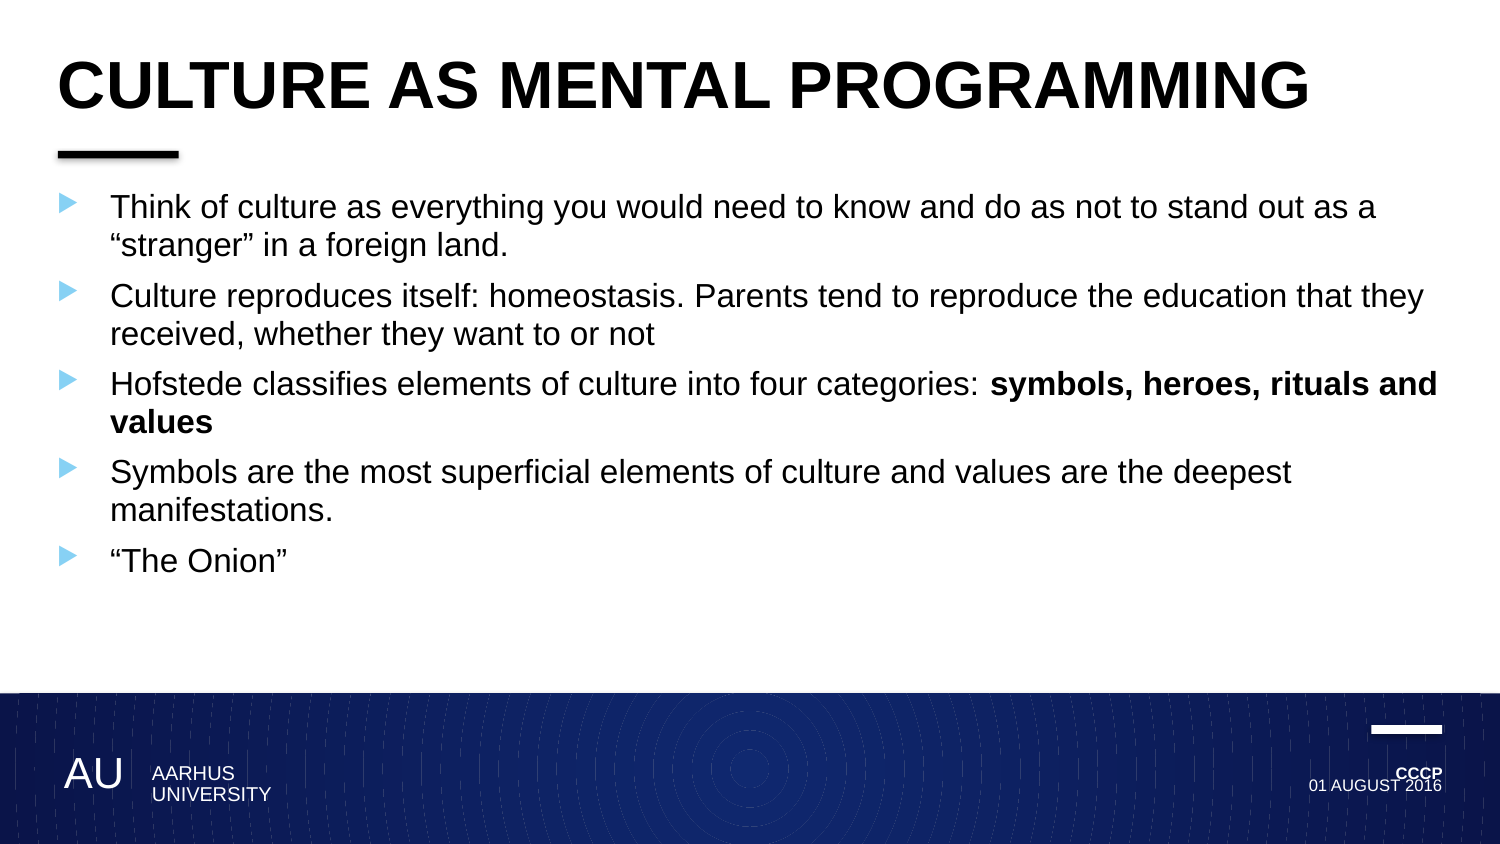

# Culture as mental programming
Think of culture as everything you would need to know and do as not to stand out as a “stranger” in a foreign land.
Culture reproduces itself: homeostasis. Parents tend to reproduce the education that they received, whether they want to or not
Hofstede classifies elements of culture into four categories: symbols, heroes, rituals and values
Symbols are the most superficial elements of culture and values are the deepest manifestations.
“The Onion”